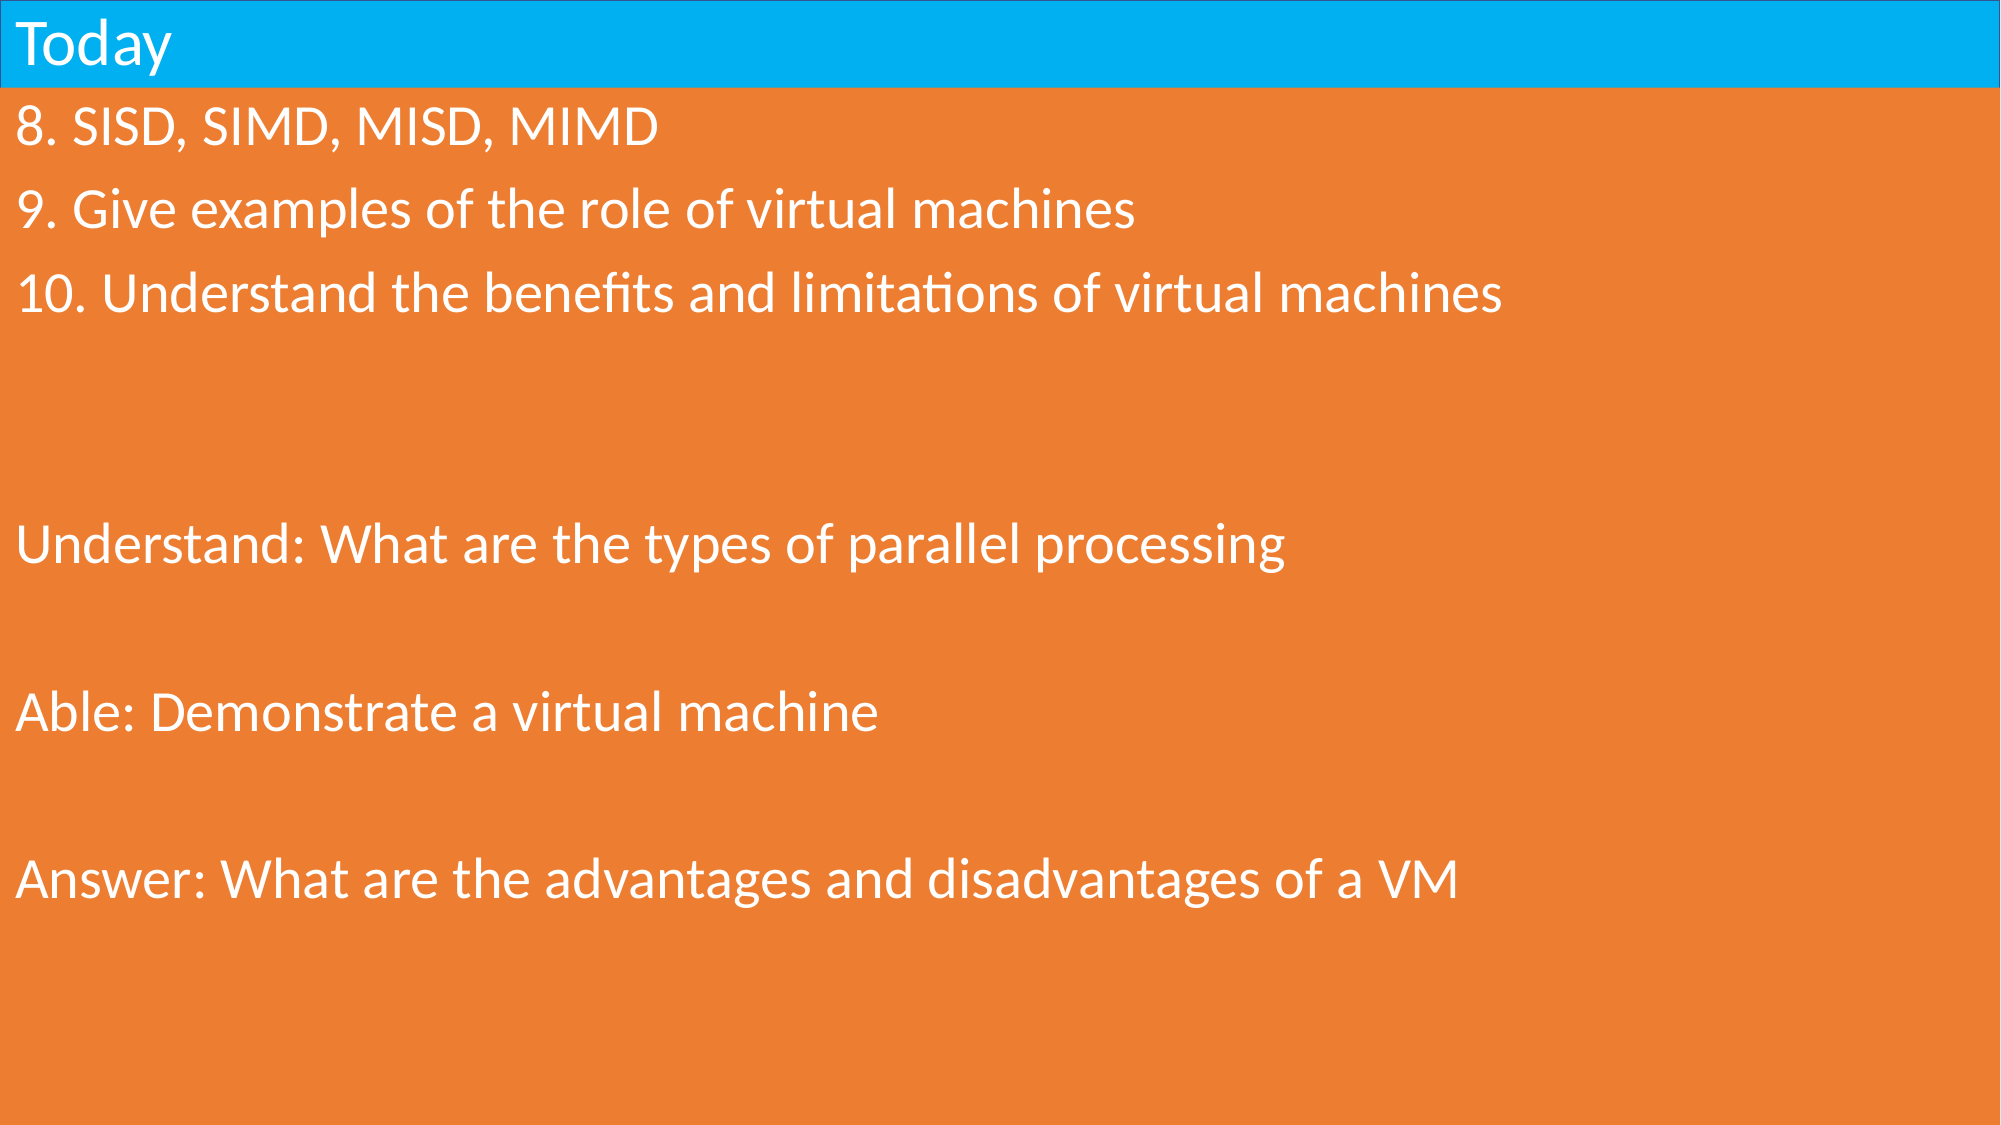

# Today
8. SISD, SIMD, MISD, MIMD
9. Give examples of the role of virtual machines
10. Understand the benefits and limitations of virtual machines

Understand: What are the types of parallel processing

Able: Demonstrate a virtual machine

Answer: What are the advantages and disadvantages of a VM